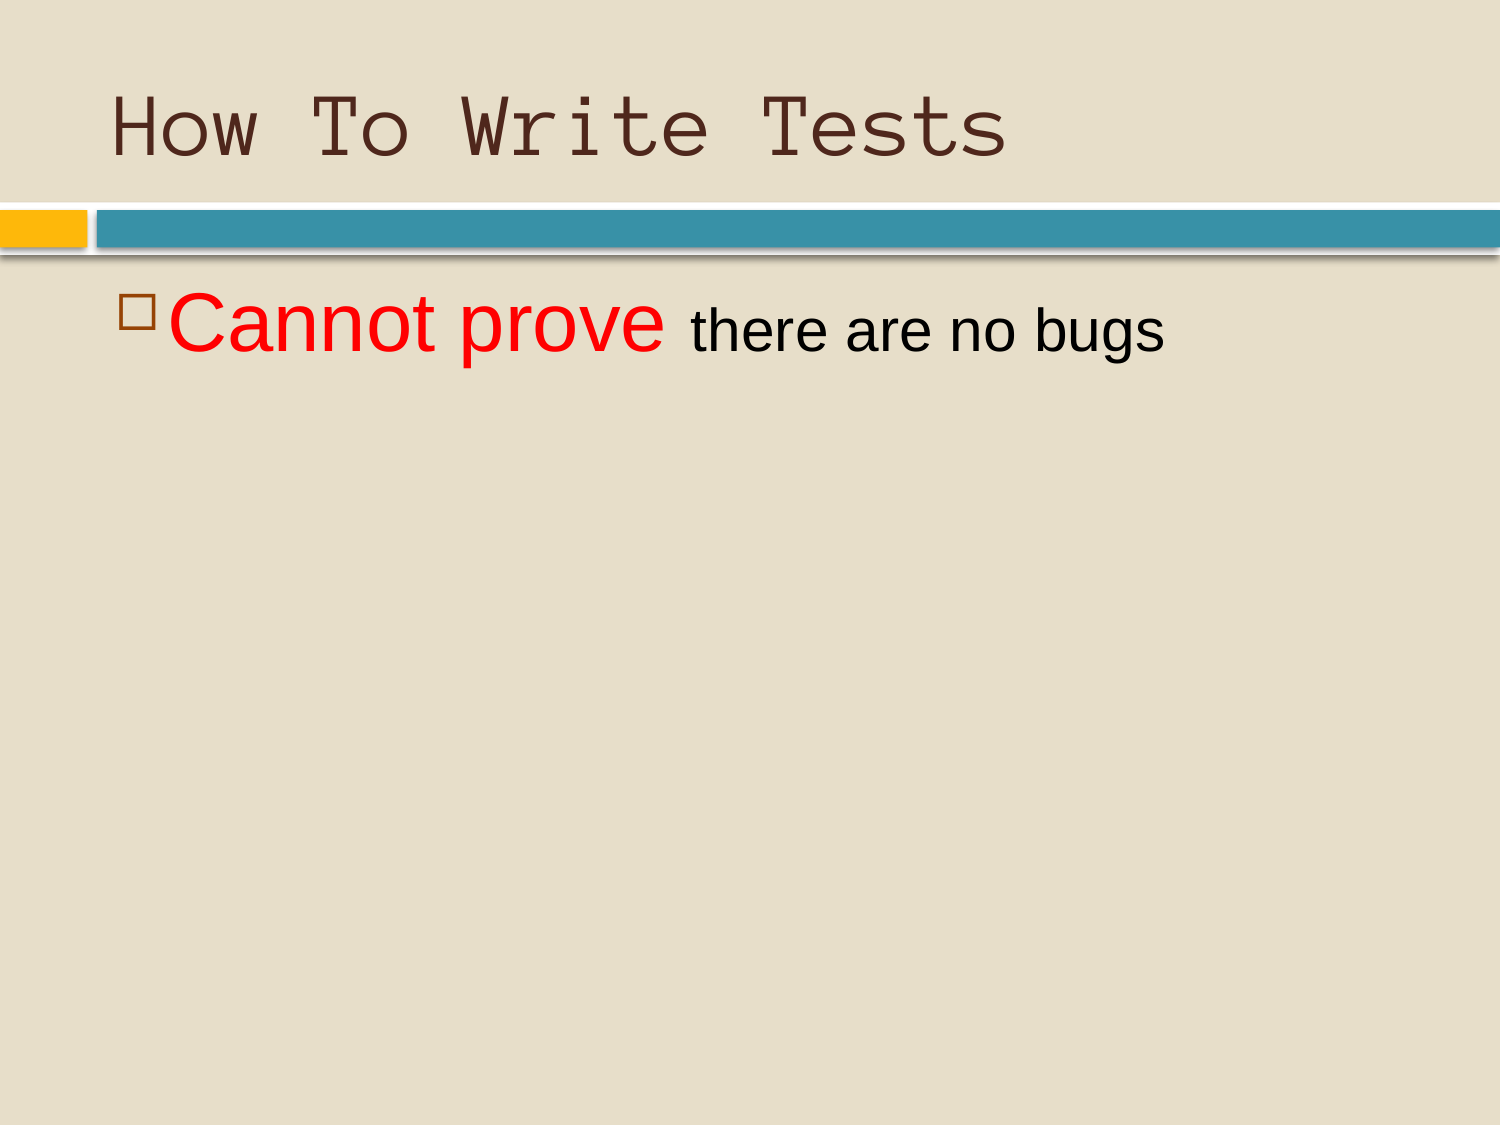

# How To Write Tests
Cannot prove there are no bugs